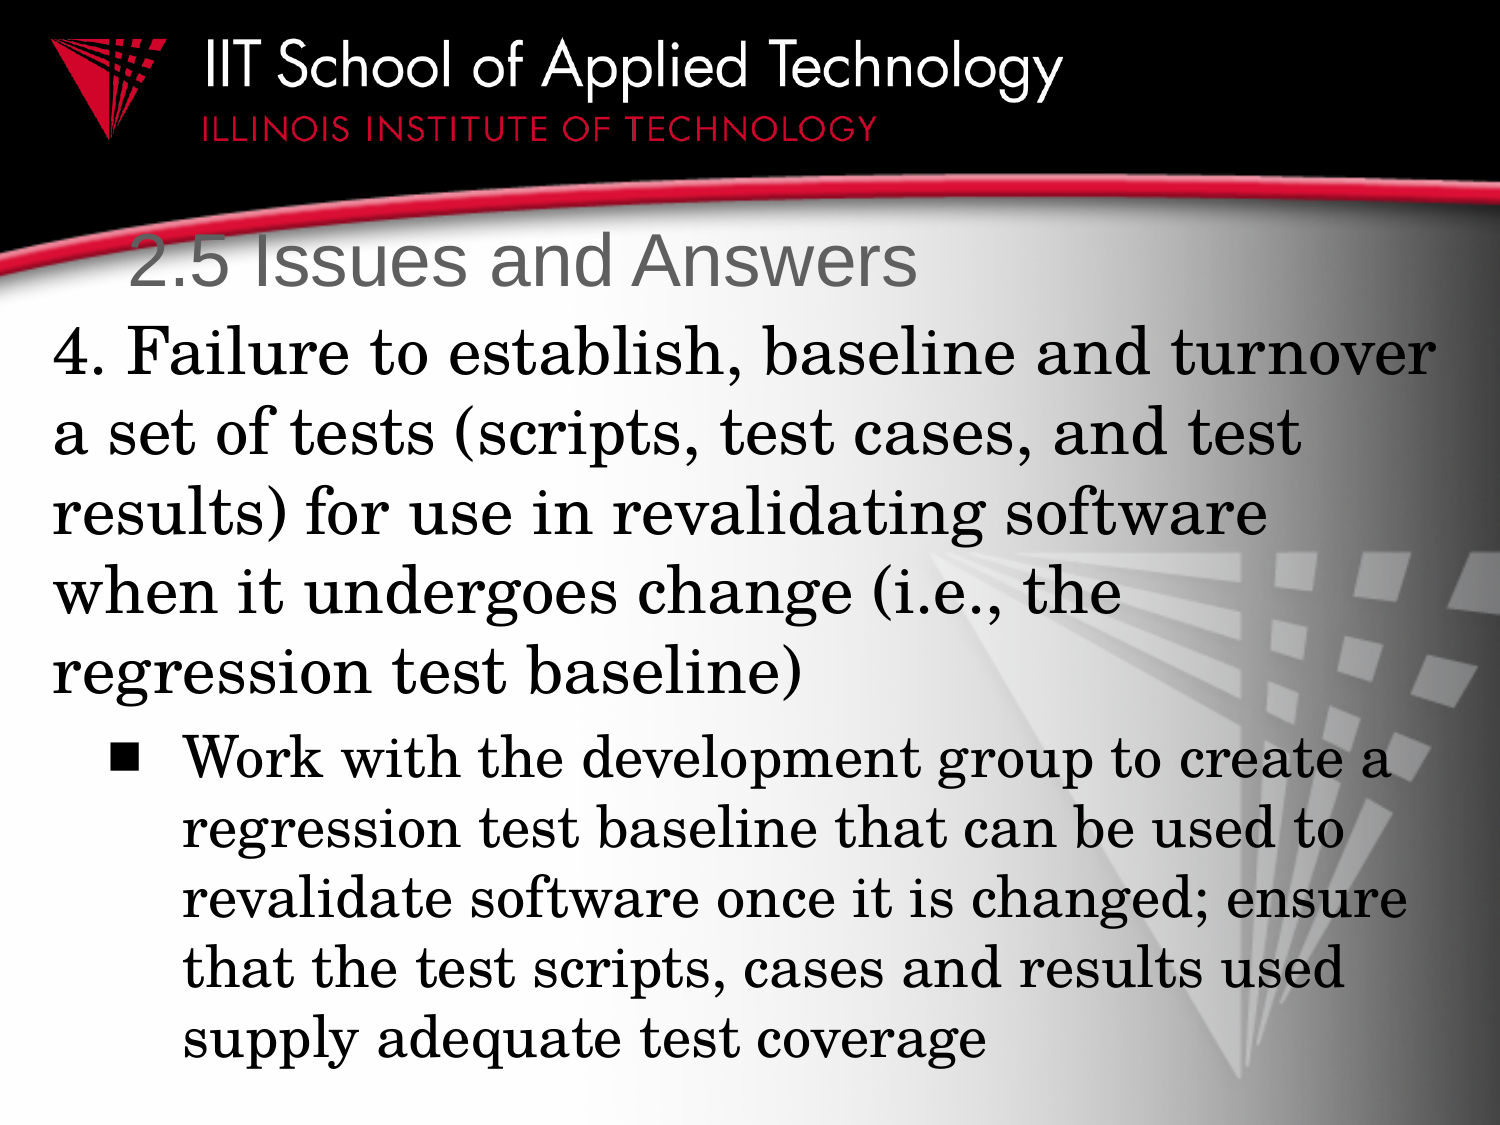

# 2.5 Issues and Answers
4. Failure to establish, baseline and turnover a set of tests (scripts, test cases, and test results) for use in revalidating software when it undergoes change (i.e., the regression test baseline)
Work with the development group to create a regression test baseline that can be used to revalidate software once it is changed; ensure that the test scripts, cases and results used supply adequate test coverage